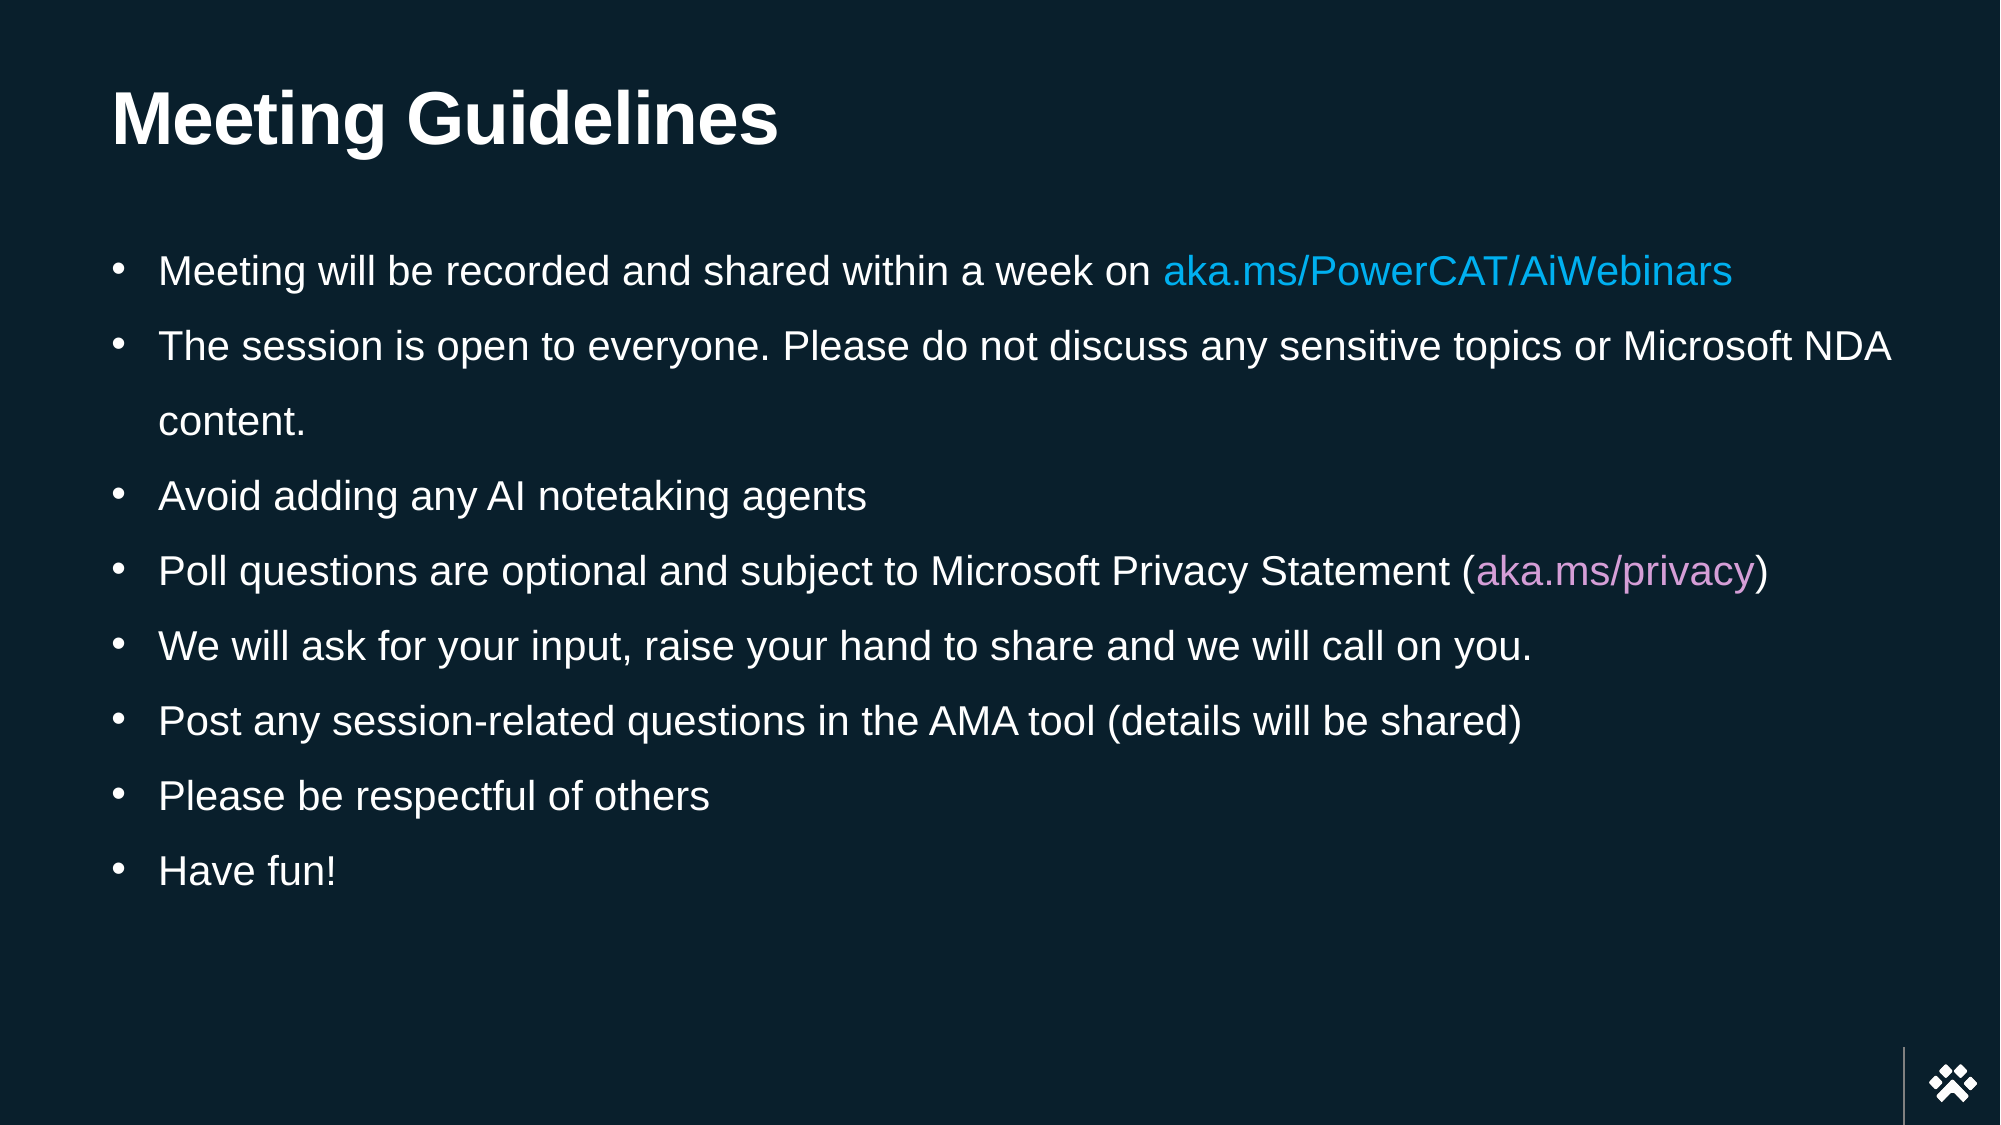

Meeting Guidelines
Meeting will be recorded and shared within a week on aka.ms/PowerCAT/AiWebinars
The session is open to everyone. Please do not discuss any sensitive topics or Microsoft NDA content.
Avoid adding any AI notetaking agents
Poll questions are optional and subject to Microsoft Privacy Statement (aka.ms/privacy)
We will ask for your input, raise your hand to share and we will call on you.
Post any session-related questions in the AMA tool (details will be shared)
Please be respectful of others
Have fun!